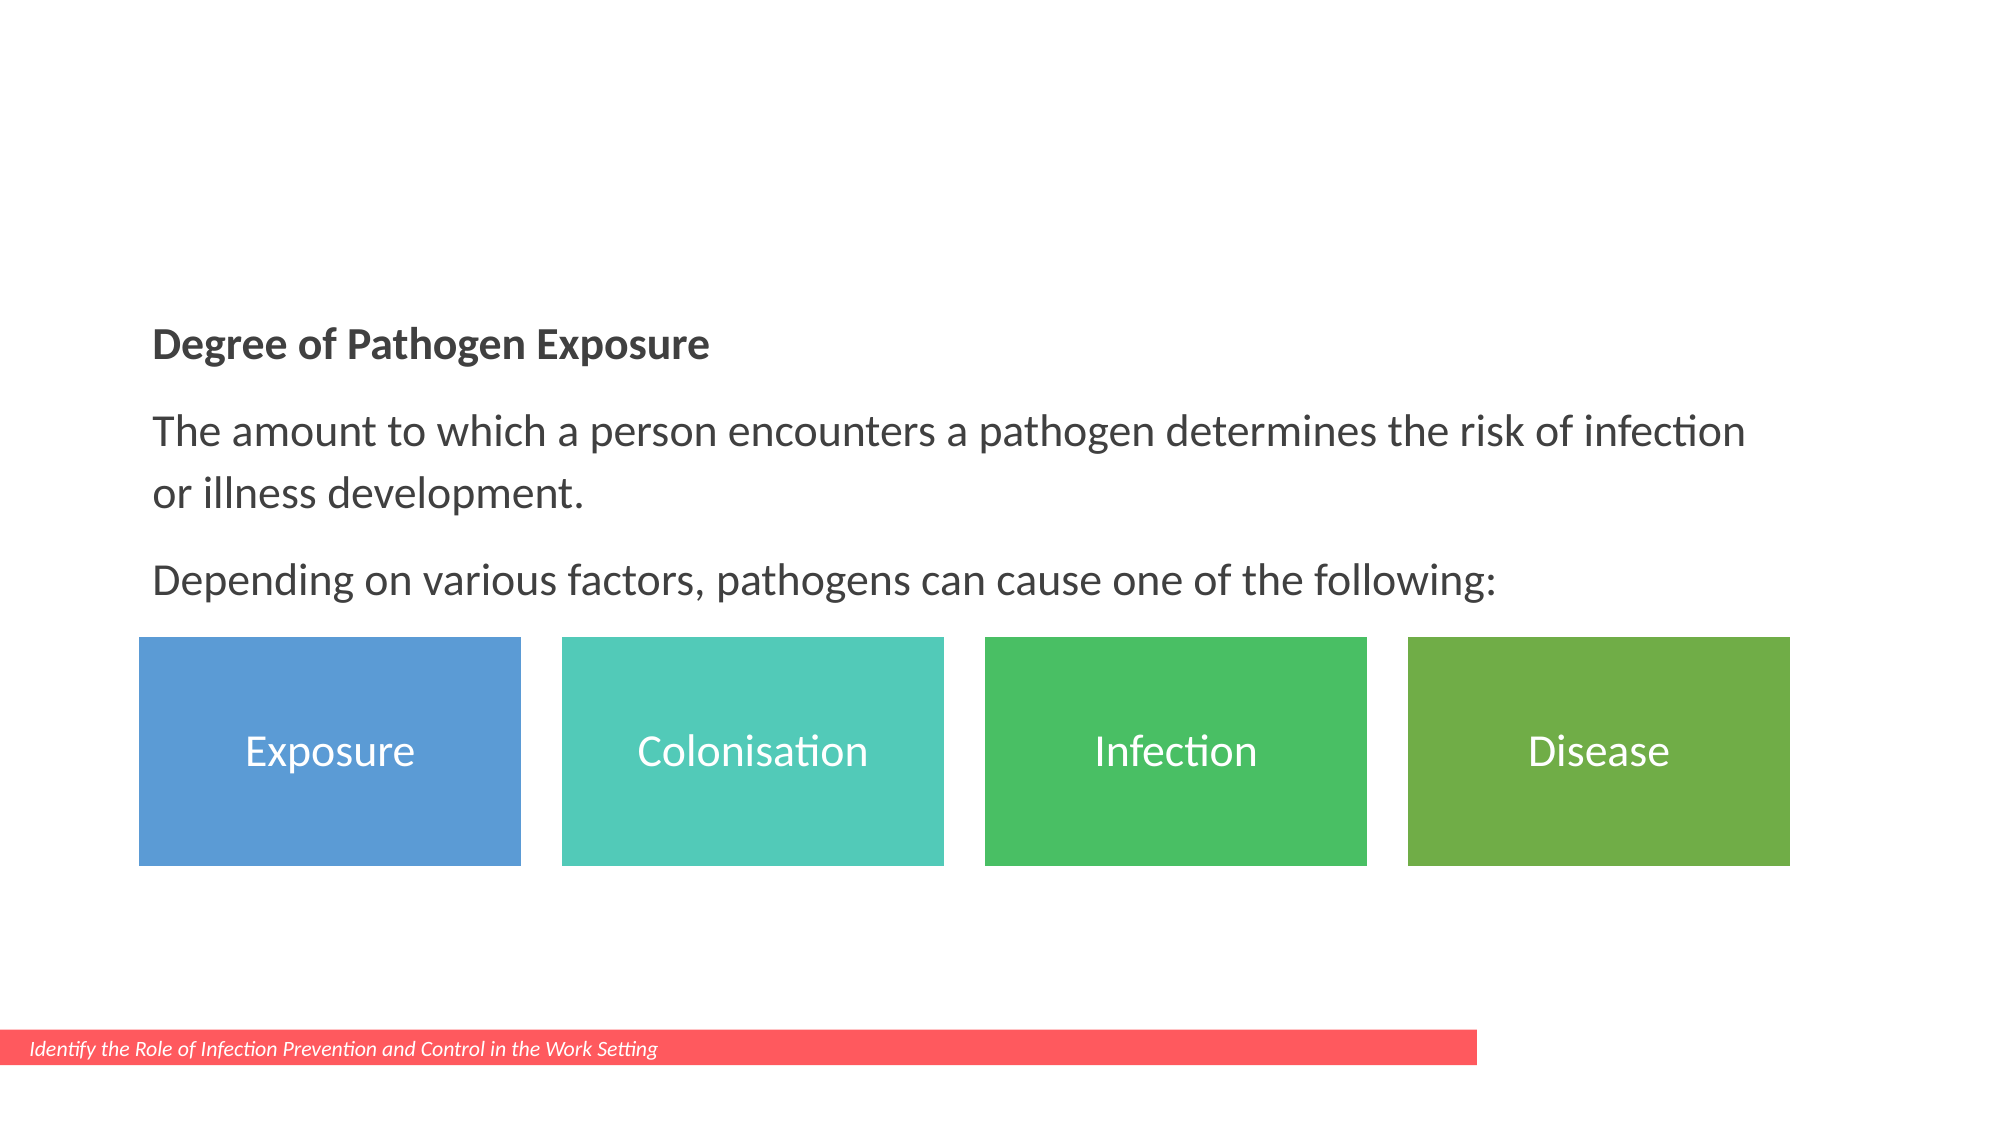

Degree of Pathogen Exposure
The amount to which a person encounters a pathogen determines the risk of infection or illness development.
Depending on various factors, pathogens can cause one of the following:

Exposure
Colonisation
Infection
Disease
Identify the Role of Infection Prevention and Control in the Work Setting